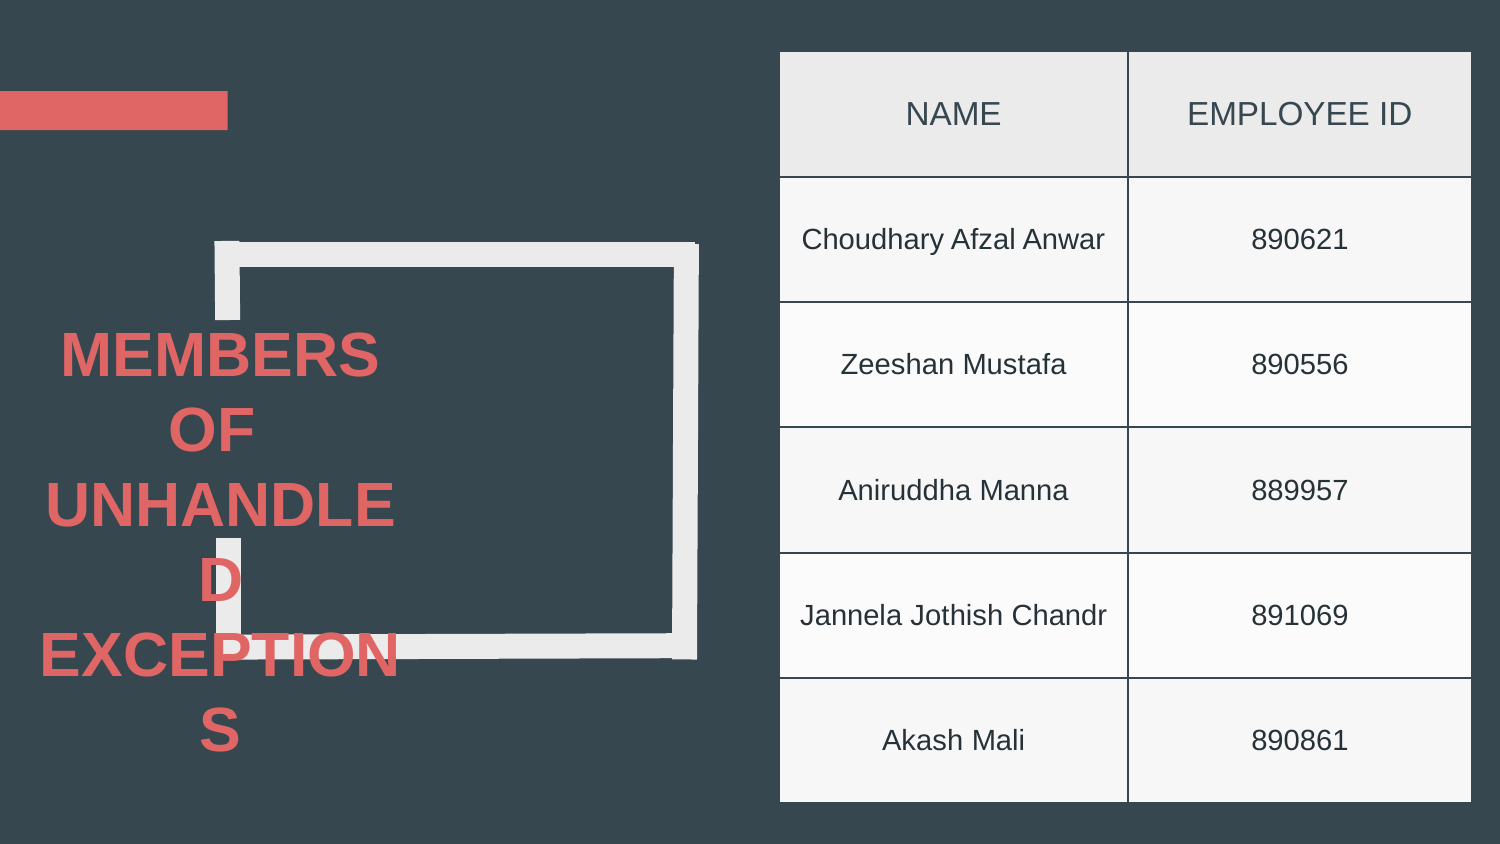

`
| NAME | EMPLOYEE ID |
| --- | --- |
| Choudhary Afzal Anwar | 890621 |
| Zeeshan Mustafa | 890556 |
| Aniruddha Manna | 889957 |
| Jannela Jothish Chandr | 891069 |
| Akash Mali | 890861 |
MEMBERS OF
UNHANDLED
EXCEPTIONS